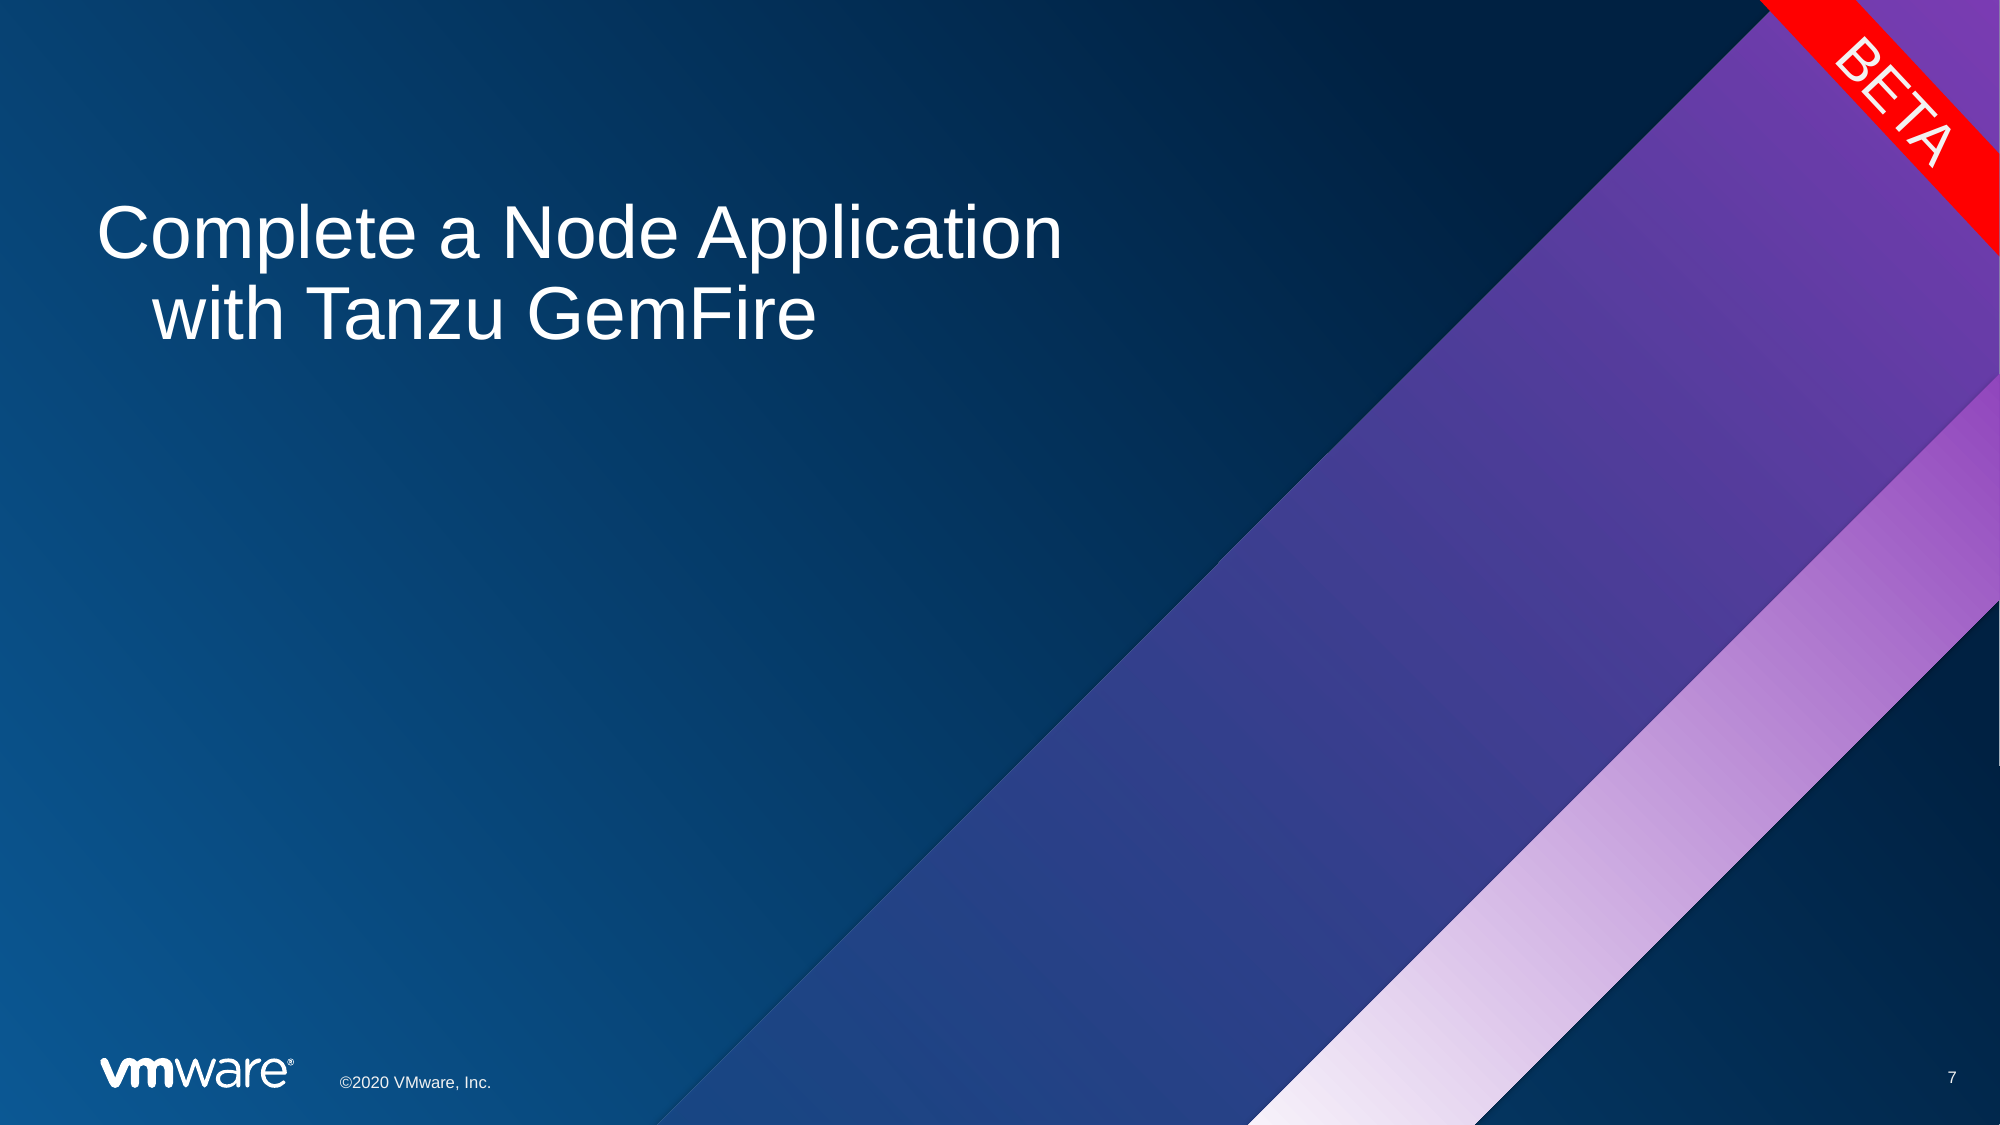

BETA
# Complete a Node Application with Tanzu GemFire